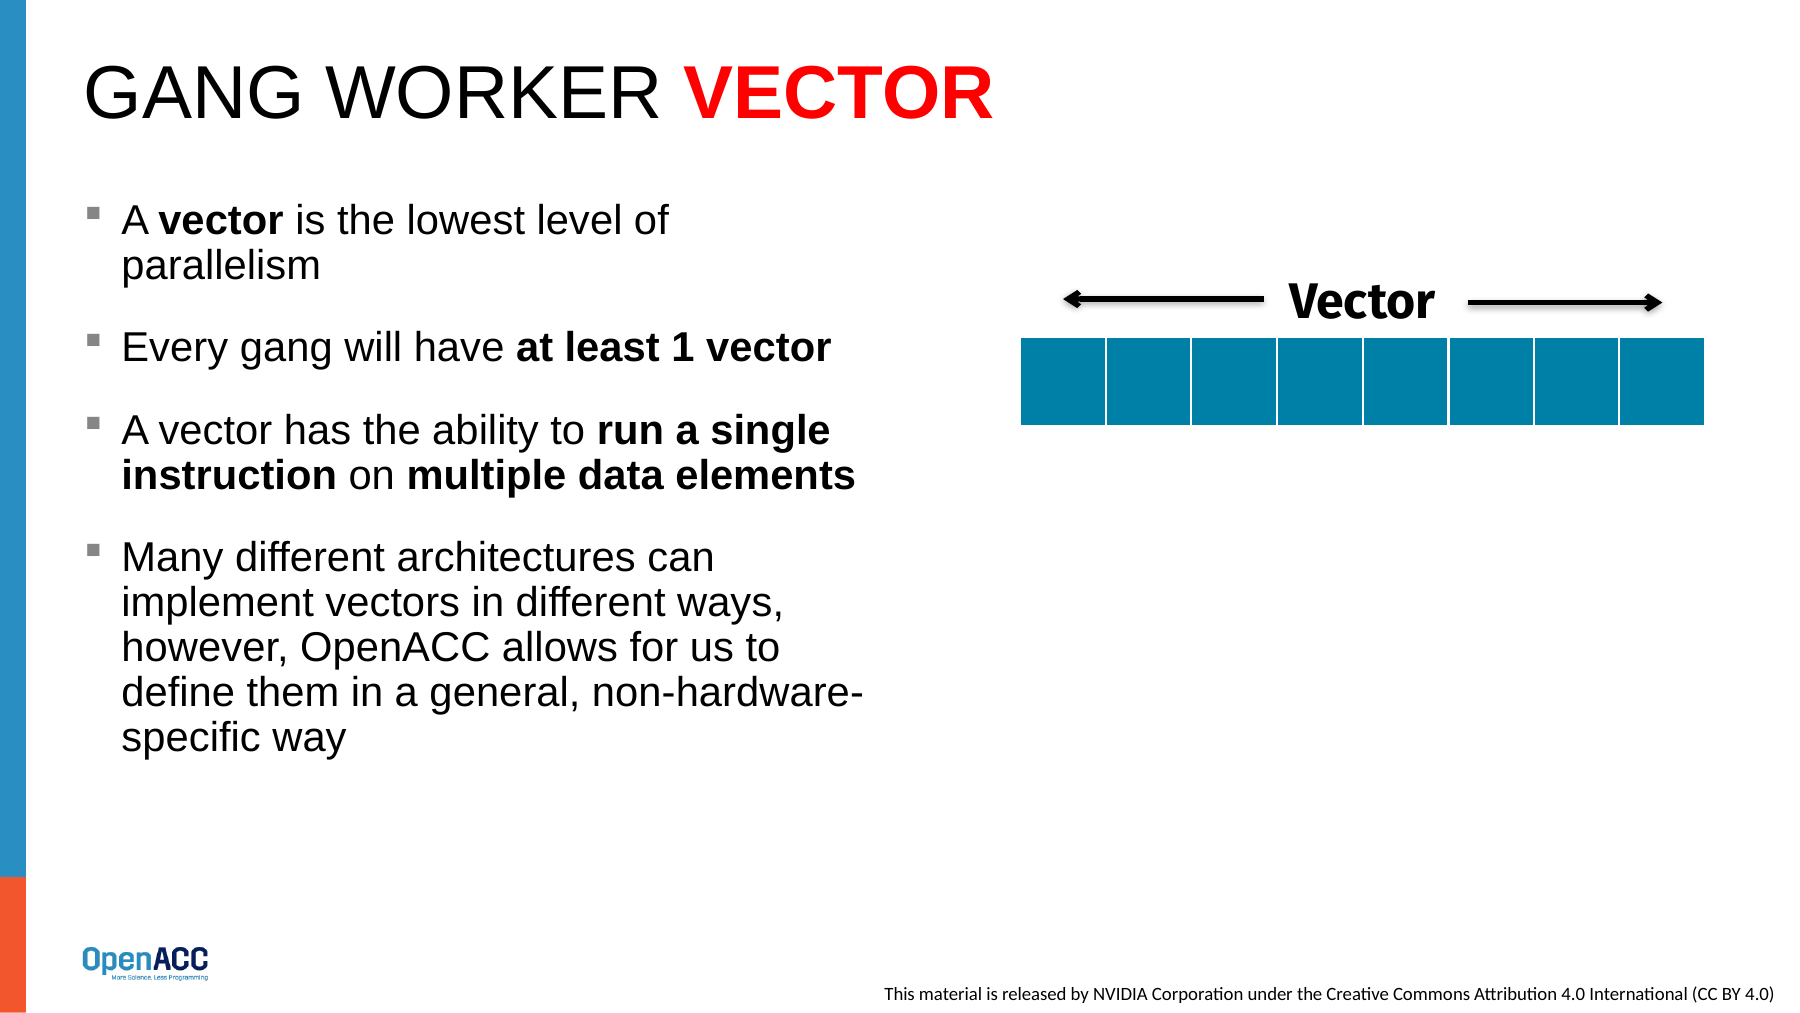

# Gang worker vector
A vector is the lowest level of parallelism
Every gang will have at least 1 vector
A vector has the ability to run a single instruction on multiple data elements
Many different architectures can implement vectors in different ways, however, OpenACC allows for us to define them in a general, non-hardware-specific way
Vector